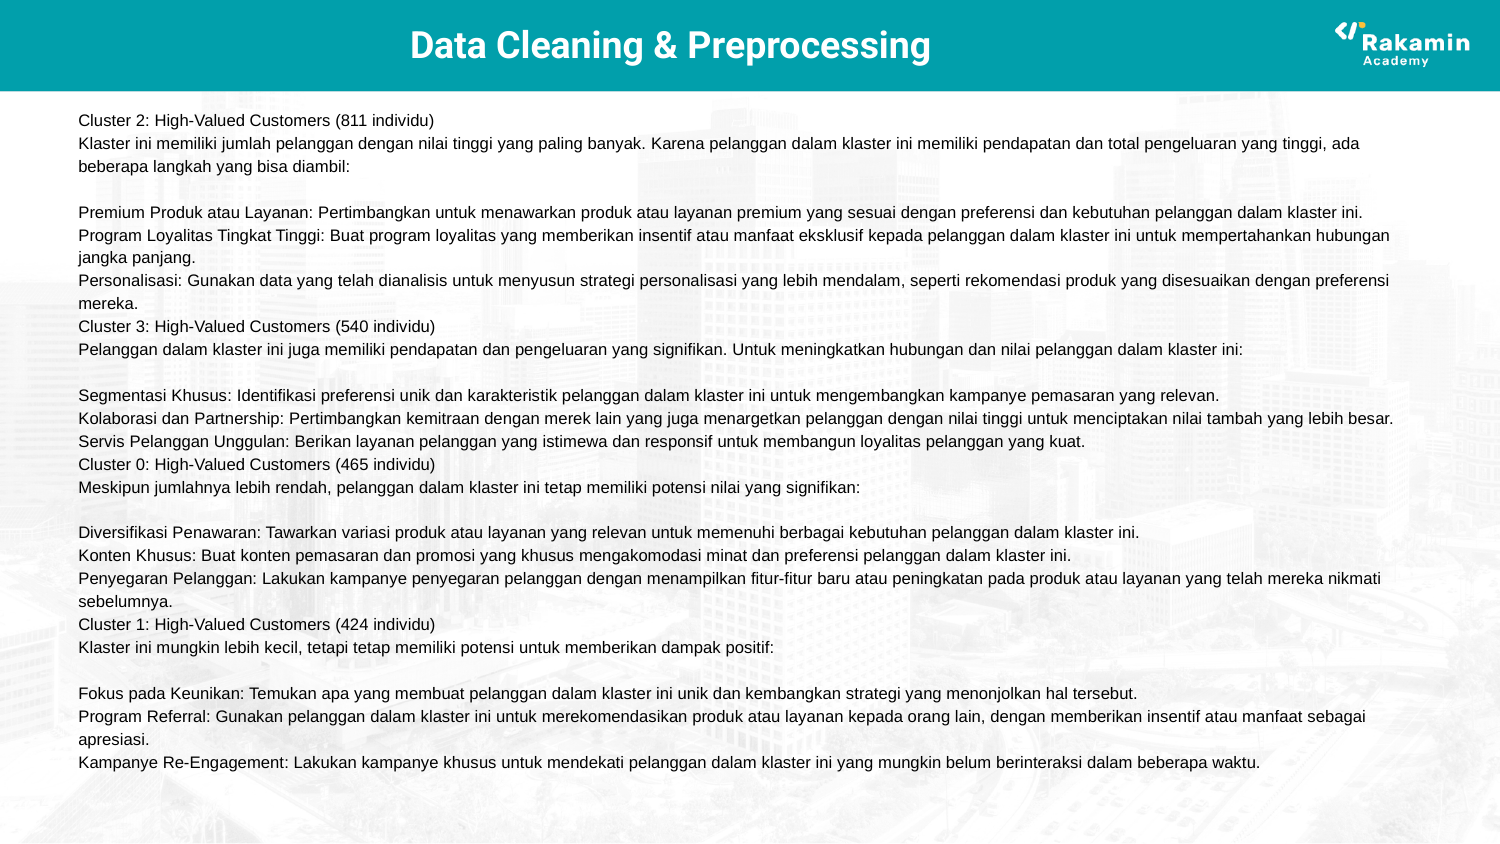

# Data Cleaning & Preprocessing
Cluster 2: High-Valued Customers (811 individu)
Klaster ini memiliki jumlah pelanggan dengan nilai tinggi yang paling banyak. Karena pelanggan dalam klaster ini memiliki pendapatan dan total pengeluaran yang tinggi, ada beberapa langkah yang bisa diambil:

Premium Produk atau Layanan: Pertimbangkan untuk menawarkan produk atau layanan premium yang sesuai dengan preferensi dan kebutuhan pelanggan dalam klaster ini.
Program Loyalitas Tingkat Tinggi: Buat program loyalitas yang memberikan insentif atau manfaat eksklusif kepada pelanggan dalam klaster ini untuk mempertahankan hubungan jangka panjang.
Personalisasi: Gunakan data yang telah dianalisis untuk menyusun strategi personalisasi yang lebih mendalam, seperti rekomendasi produk yang disesuaikan dengan preferensi mereka.
Cluster 3: High-Valued Customers (540 individu)
Pelanggan dalam klaster ini juga memiliki pendapatan dan pengeluaran yang signifikan. Untuk meningkatkan hubungan dan nilai pelanggan dalam klaster ini:

Segmentasi Khusus: Identifikasi preferensi unik dan karakteristik pelanggan dalam klaster ini untuk mengembangkan kampanye pemasaran yang relevan.
Kolaborasi dan Partnership: Pertimbangkan kemitraan dengan merek lain yang juga menargetkan pelanggan dengan nilai tinggi untuk menciptakan nilai tambah yang lebih besar.
Servis Pelanggan Unggulan: Berikan layanan pelanggan yang istimewa dan responsif untuk membangun loyalitas pelanggan yang kuat.
Cluster 0: High-Valued Customers (465 individu)
Meskipun jumlahnya lebih rendah, pelanggan dalam klaster ini tetap memiliki potensi nilai yang signifikan:

Diversifikasi Penawaran: Tawarkan variasi produk atau layanan yang relevan untuk memenuhi berbagai kebutuhan pelanggan dalam klaster ini.
Konten Khusus: Buat konten pemasaran dan promosi yang khusus mengakomodasi minat dan preferensi pelanggan dalam klaster ini.
Penyegaran Pelanggan: Lakukan kampanye penyegaran pelanggan dengan menampilkan fitur-fitur baru atau peningkatan pada produk atau layanan yang telah mereka nikmati sebelumnya.
Cluster 1: High-Valued Customers (424 individu)
Klaster ini mungkin lebih kecil, tetapi tetap memiliki potensi untuk memberikan dampak positif:

Fokus pada Keunikan: Temukan apa yang membuat pelanggan dalam klaster ini unik dan kembangkan strategi yang menonjolkan hal tersebut.
Program Referral: Gunakan pelanggan dalam klaster ini untuk merekomendasikan produk atau layanan kepada orang lain, dengan memberikan insentif atau manfaat sebagai apresiasi.
Kampanye Re-Engagement: Lakukan kampanye khusus untuk mendekati pelanggan dalam klaster ini yang mungkin belum berinteraksi dalam beberapa waktu.